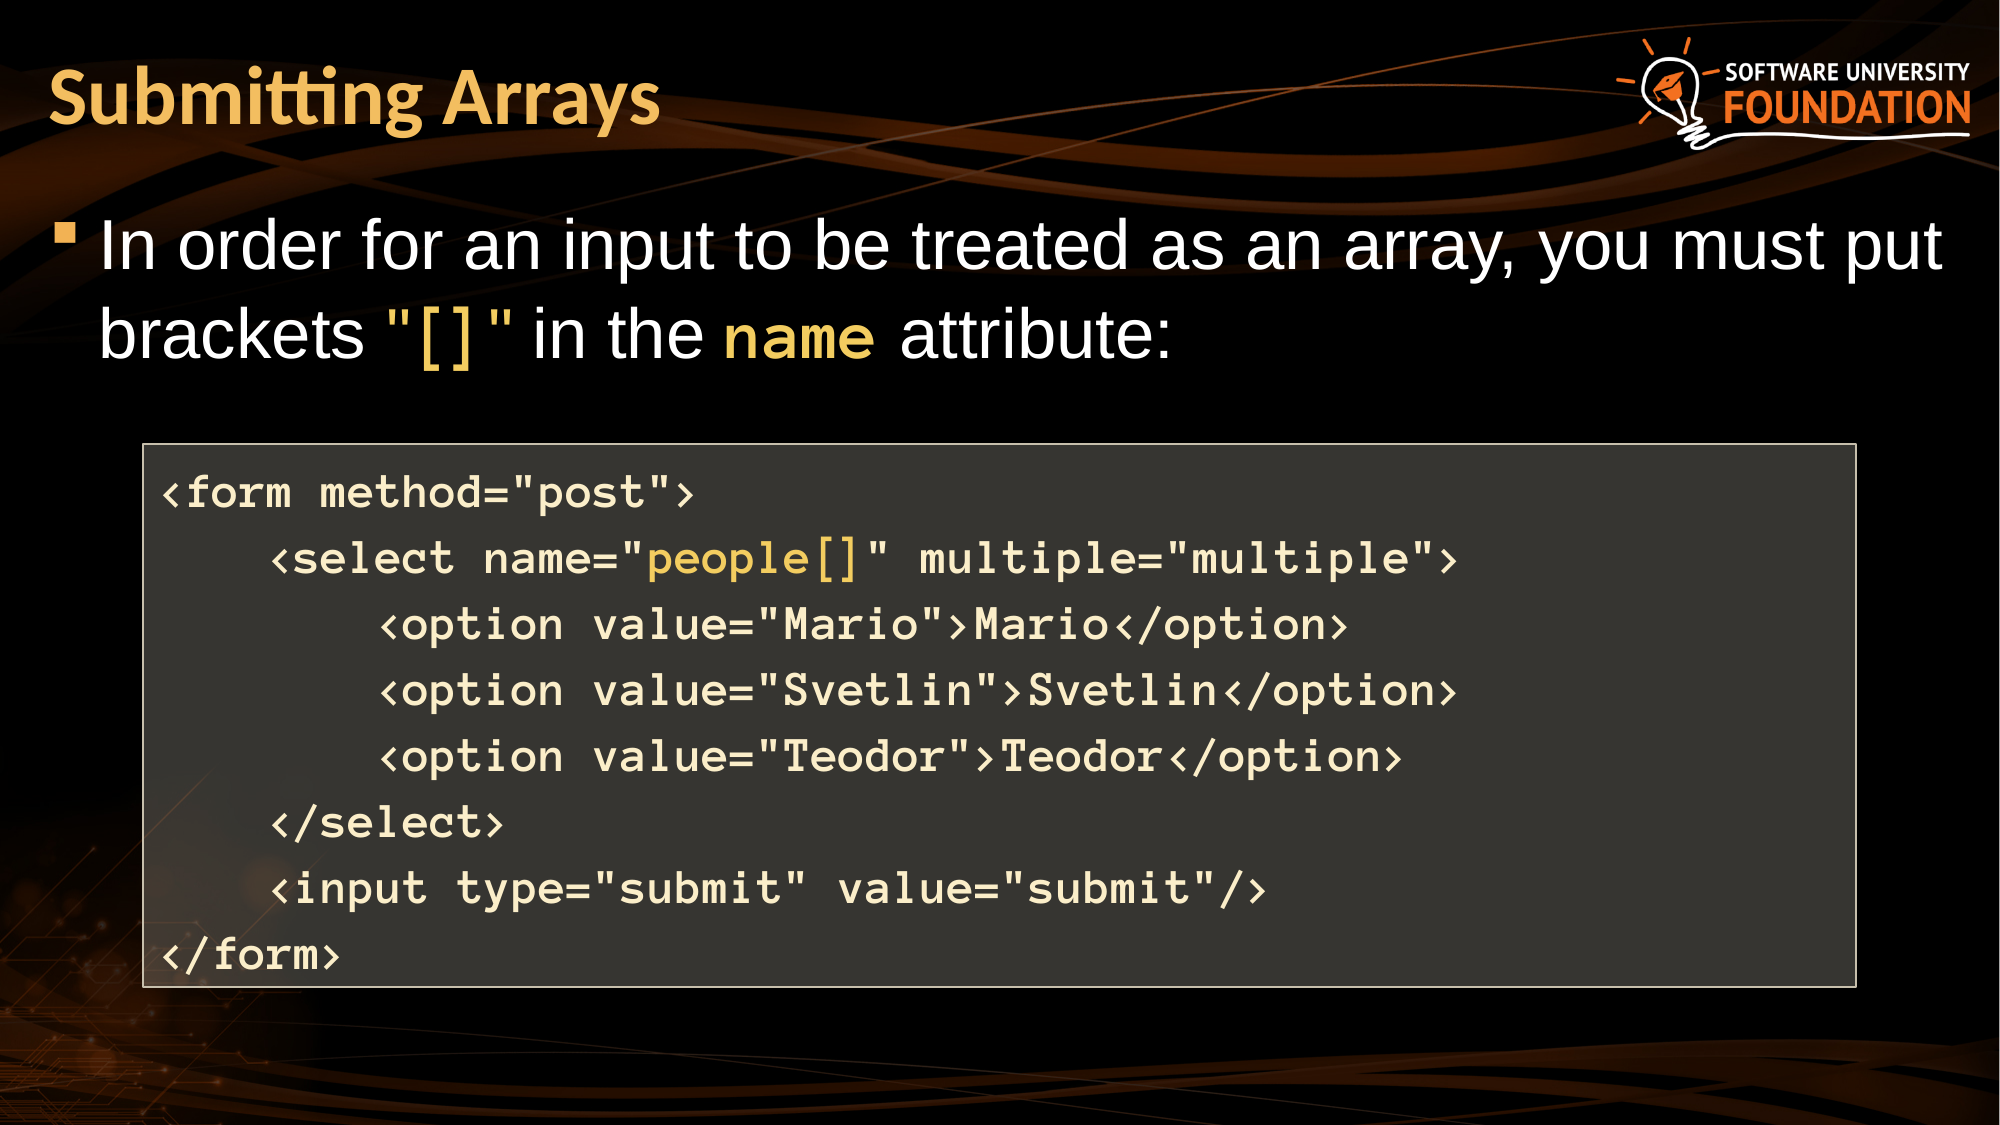

# Submitting Arrays
In order for an input to be treated as an array, you must put brackets "[]" in the name attribute:
<form method="post">
    <select name="people[]" multiple="multiple">
        <option value="Mario">Mario</option>
        <option value="Svetlin">Svetlin</option>
        <option value="Teodor">Teodor</option>
    </select>
    <input type="submit" value="submit"/>
</form>